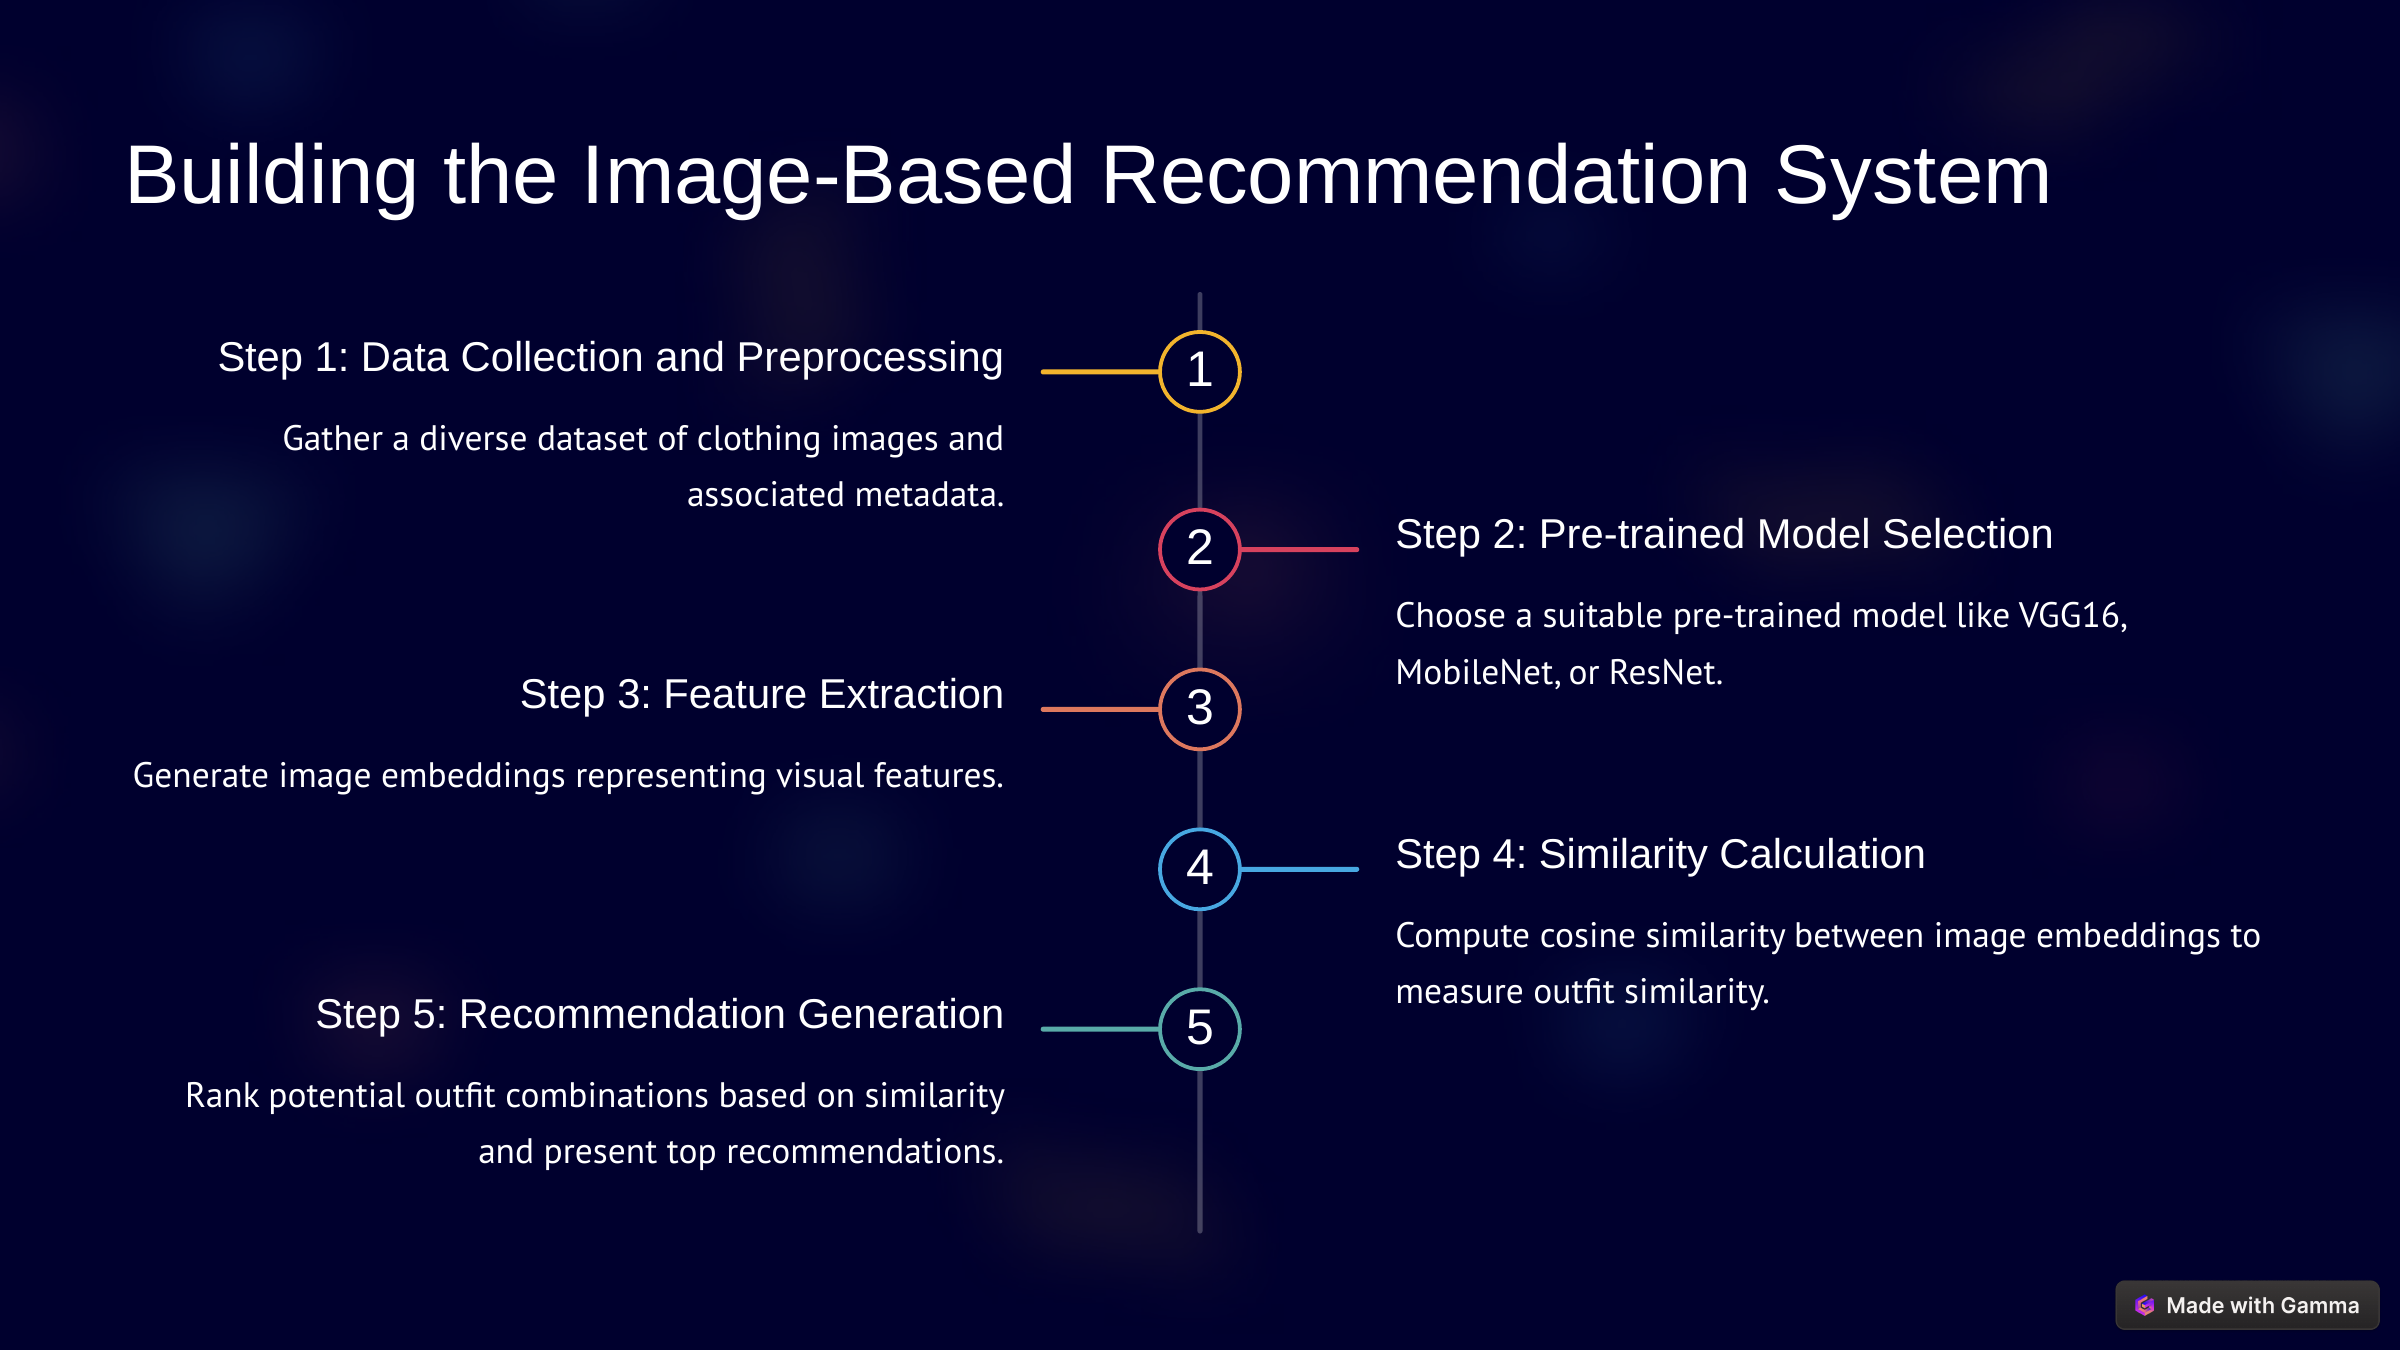

Building the Image-Based Recommendation System

Step 1: Data Collection and Preprocessing

1

Gather a diverse dataset of clothing images and associated metadata.
Step 2: Pre-trained Model Selection

2

Choose a suitable pre-trained model like VGG16, MobileNet, or ResNet.
Step 3: Feature Extraction

3

Generate image embeddings representing visual features.
Step 4: Similarity Calculation

4

Compute cosine similarity between image embeddings to measure outfit similarity.
Step 5: Recommendation Generation

5

Rank potential outfit combinations based on similarity and present top recommendations.